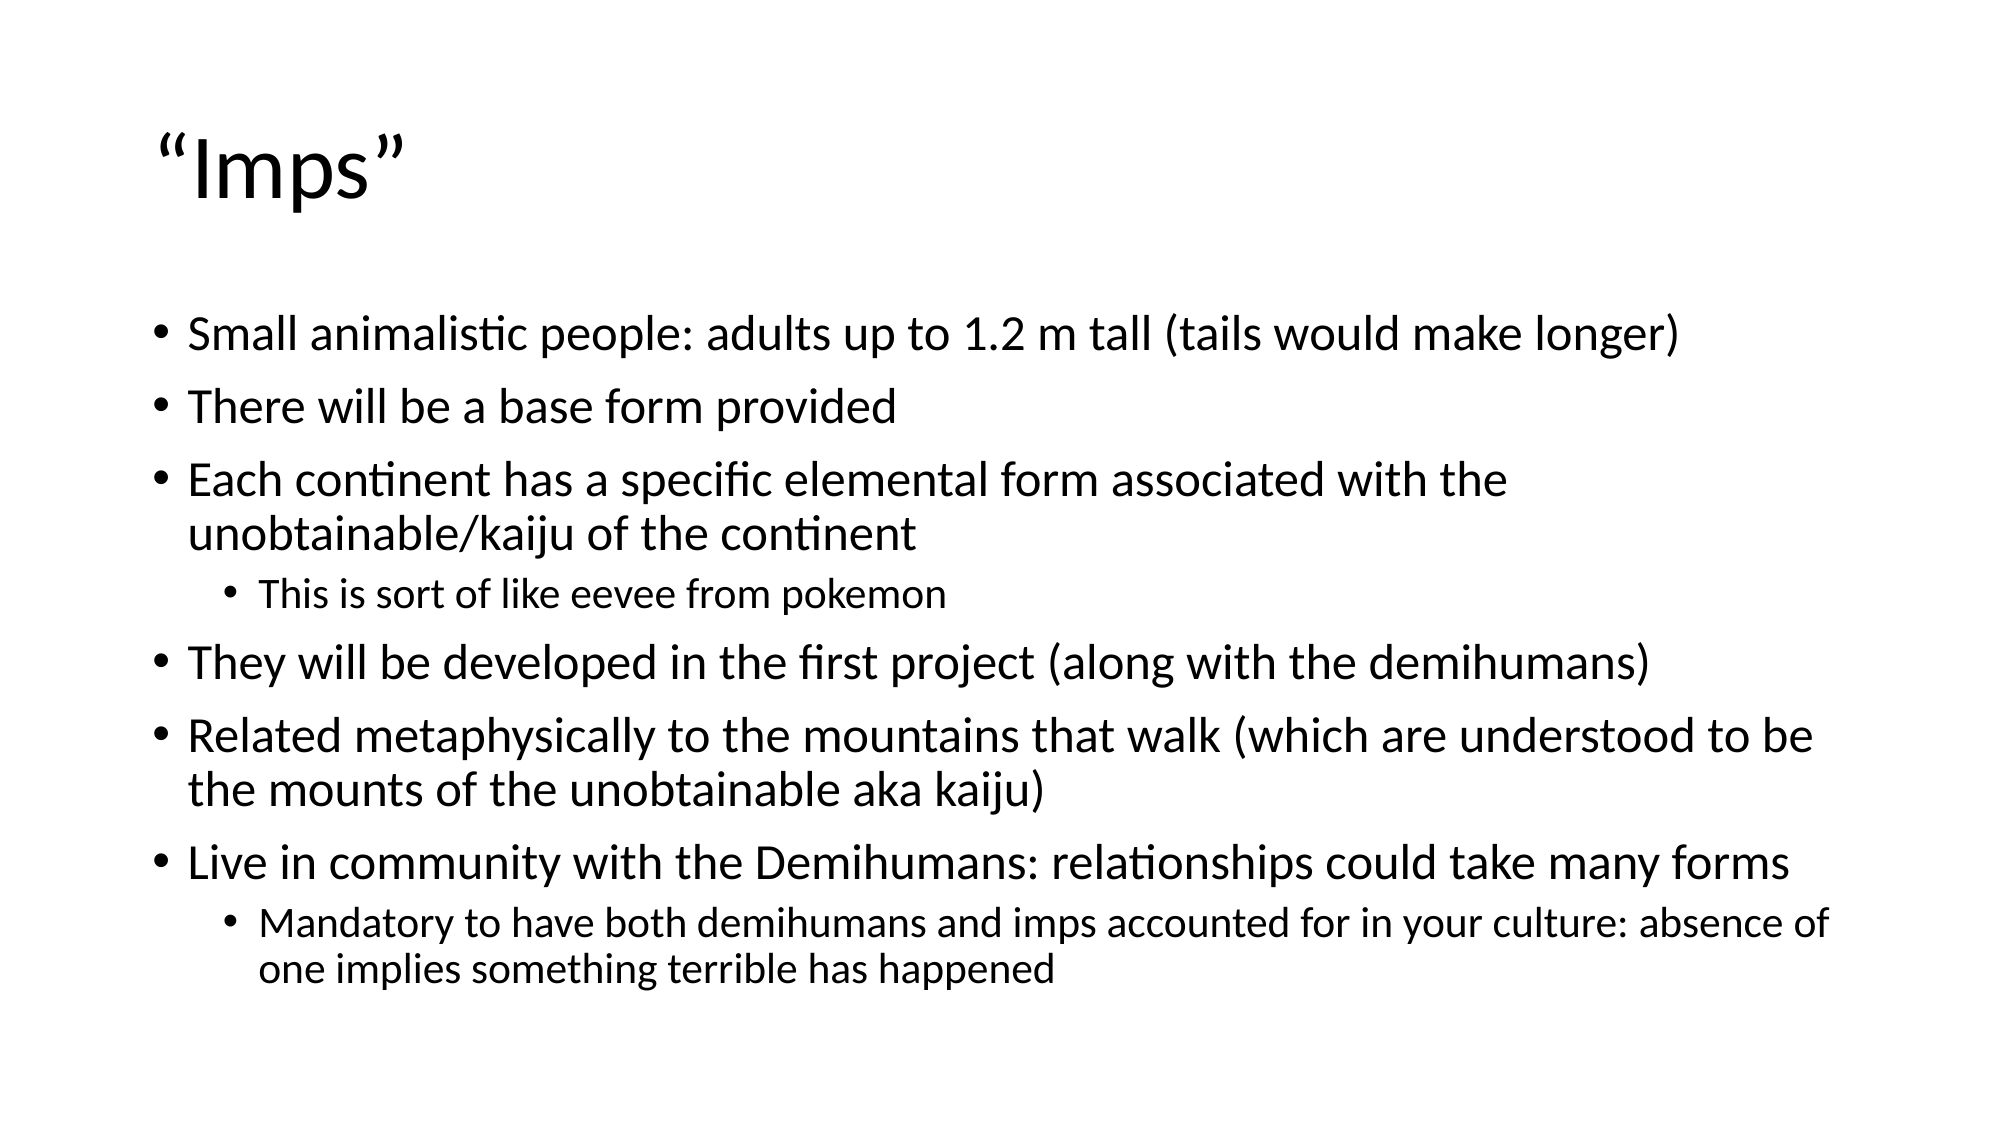

# “Imps”
Small animalistic people: adults up to 1.2 m tall (tails would make longer)
There will be a base form provided
Each continent has a specific elemental form associated with the unobtainable/kaiju of the continent
This is sort of like eevee from pokemon
They will be developed in the first project (along with the demihumans)
Related metaphysically to the mountains that walk (which are understood to be the mounts of the unobtainable aka kaiju)
Live in community with the Demihumans: relationships could take many forms
Mandatory to have both demihumans and imps accounted for in your culture: absence of one implies something terrible has happened